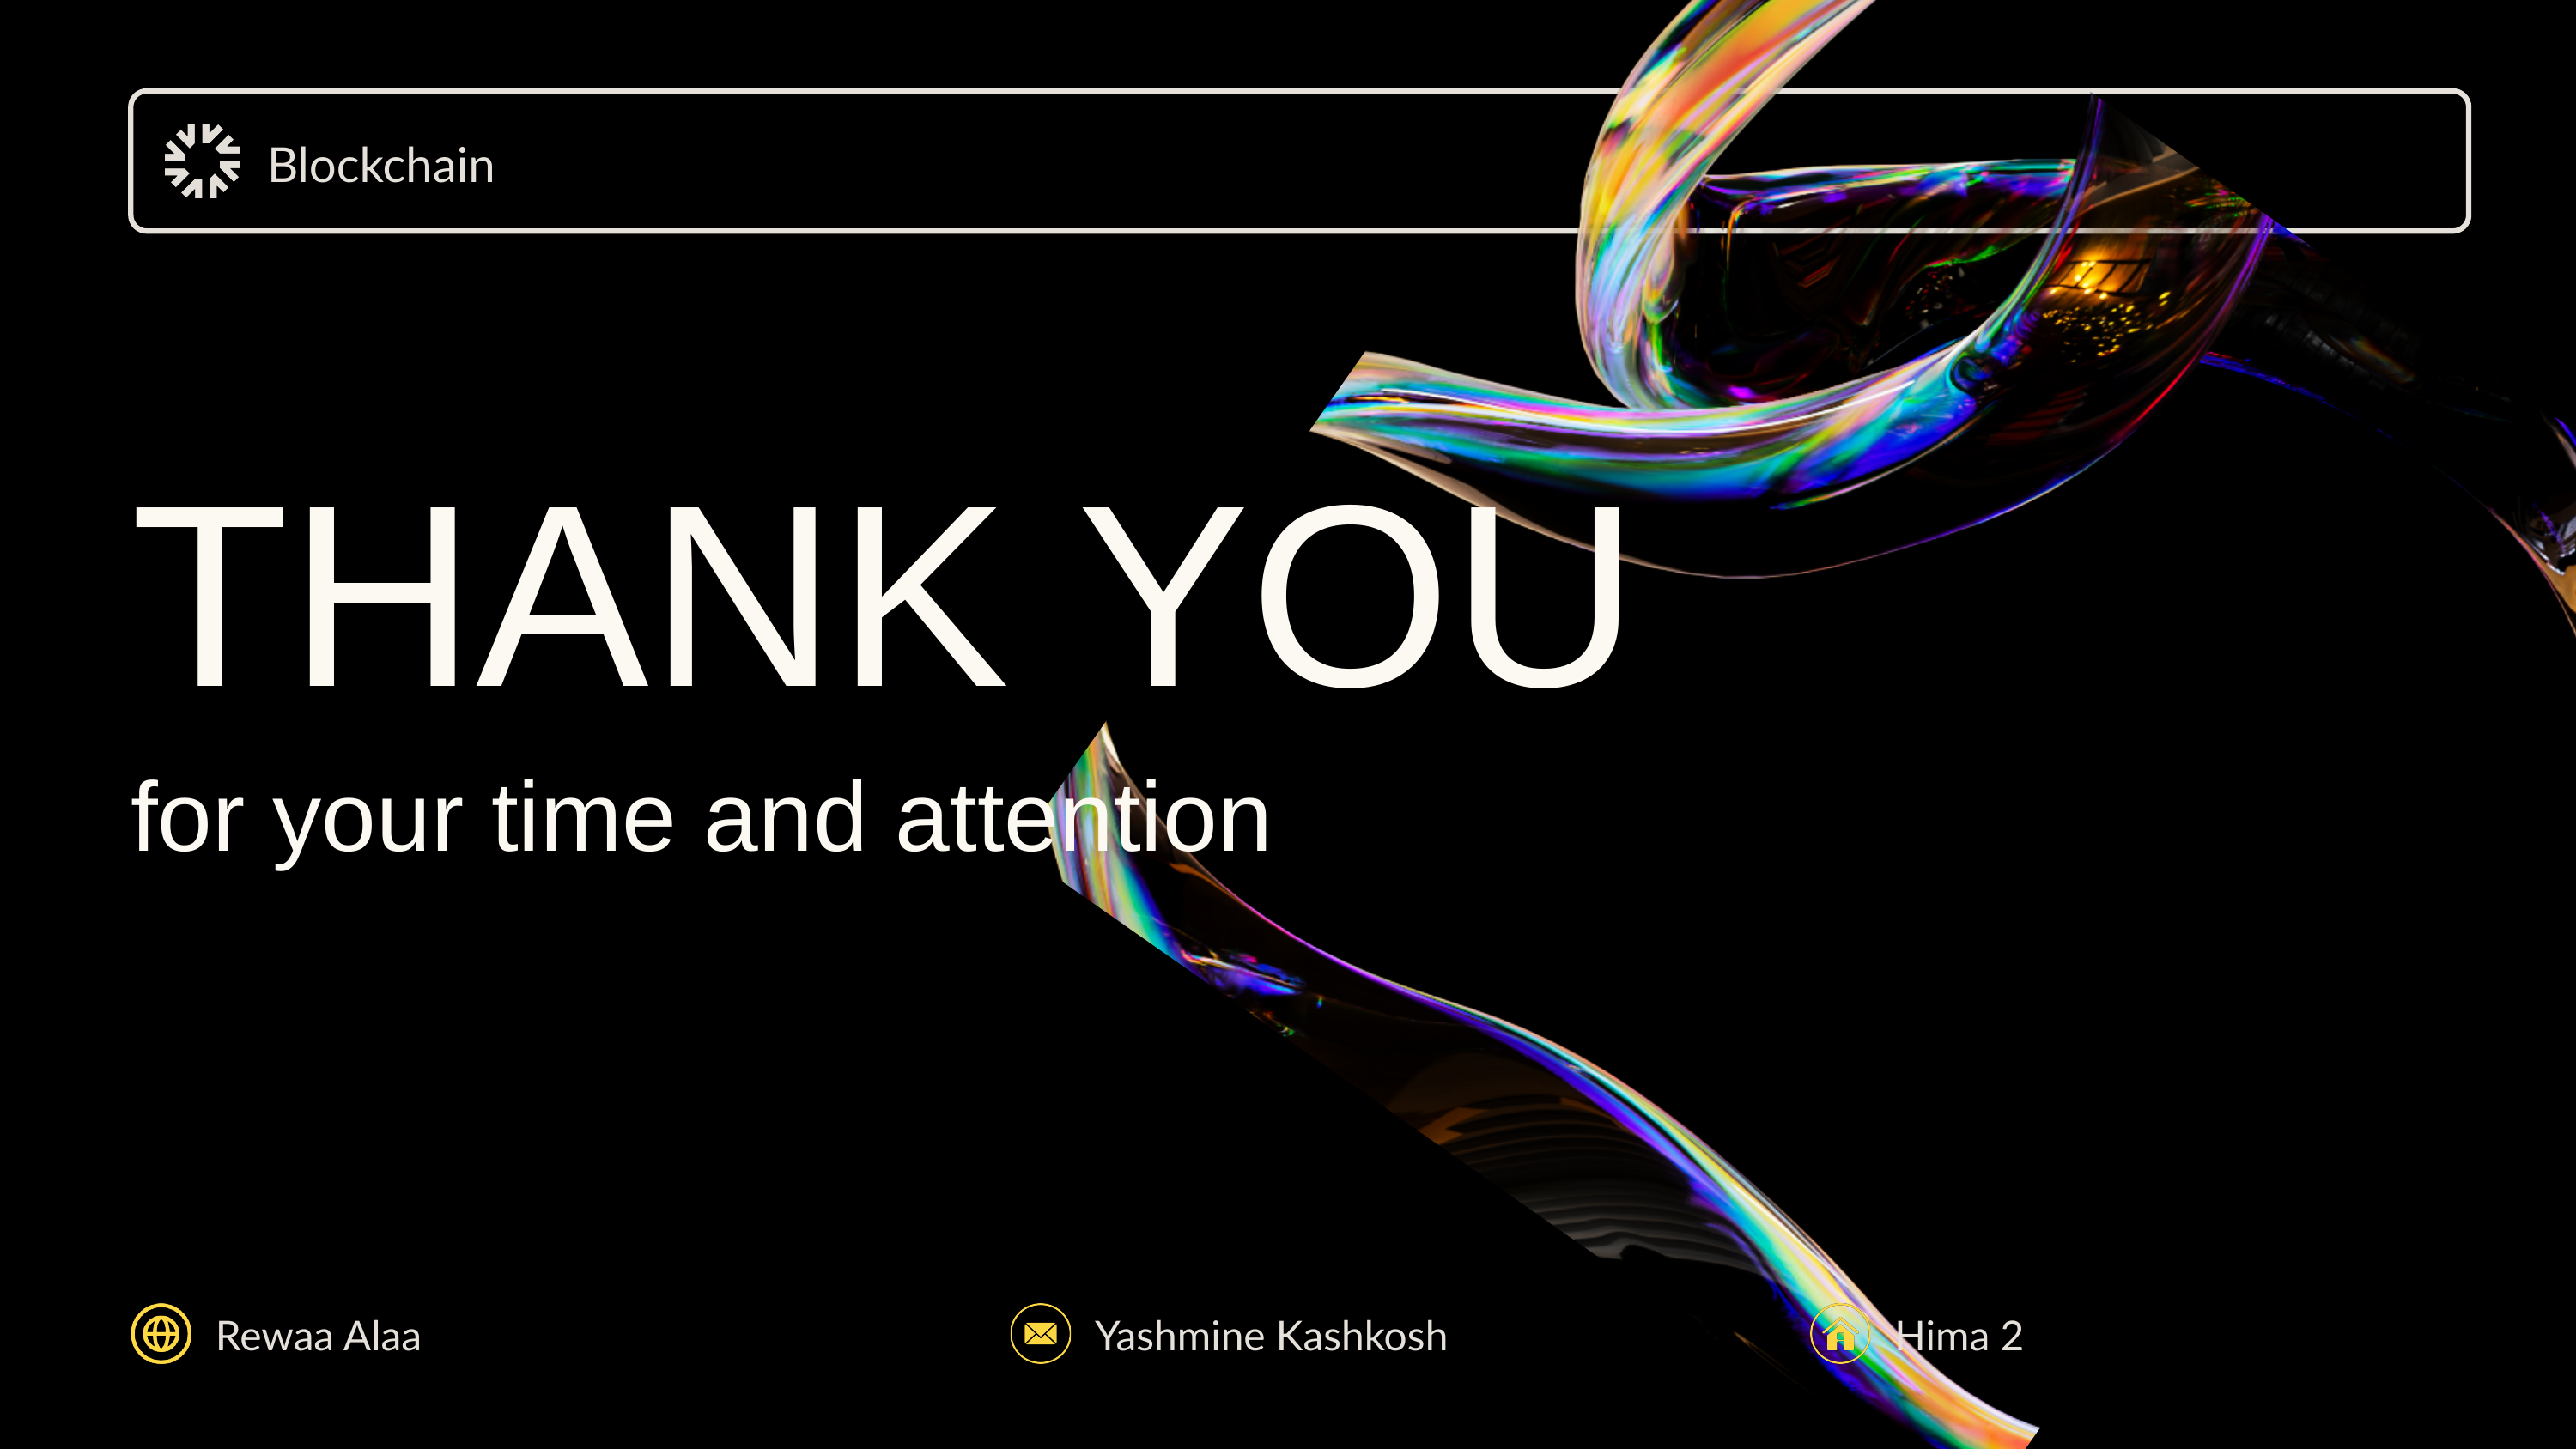

Blockchain
THANK YOU
for your time and attention
Rewaa Alaa
Yashmine Kashkosh
Hima 2